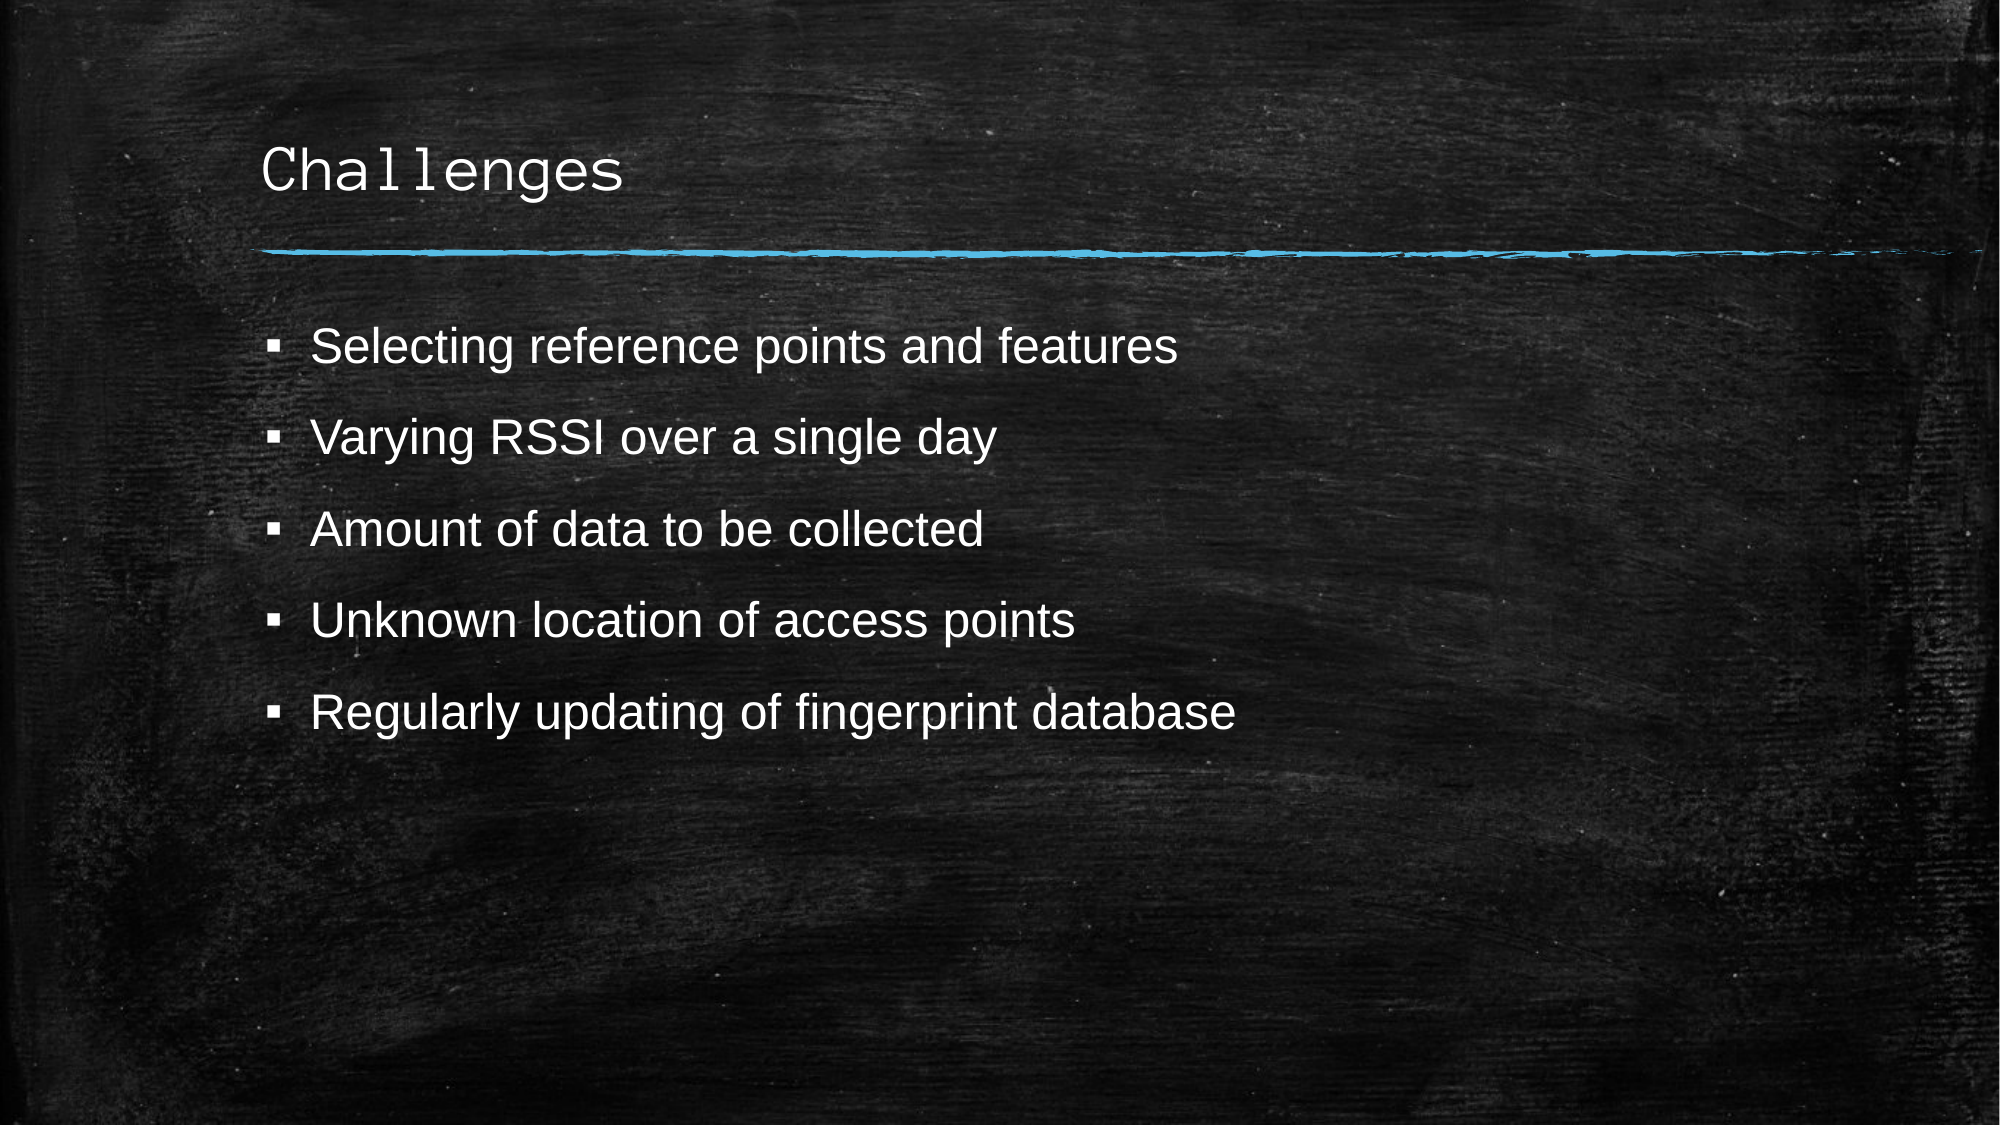

# Challenges
Selecting reference points and features
Varying RSSI over a single day
Amount of data to be collected
Unknown location of access points
Regularly updating of fingerprint database